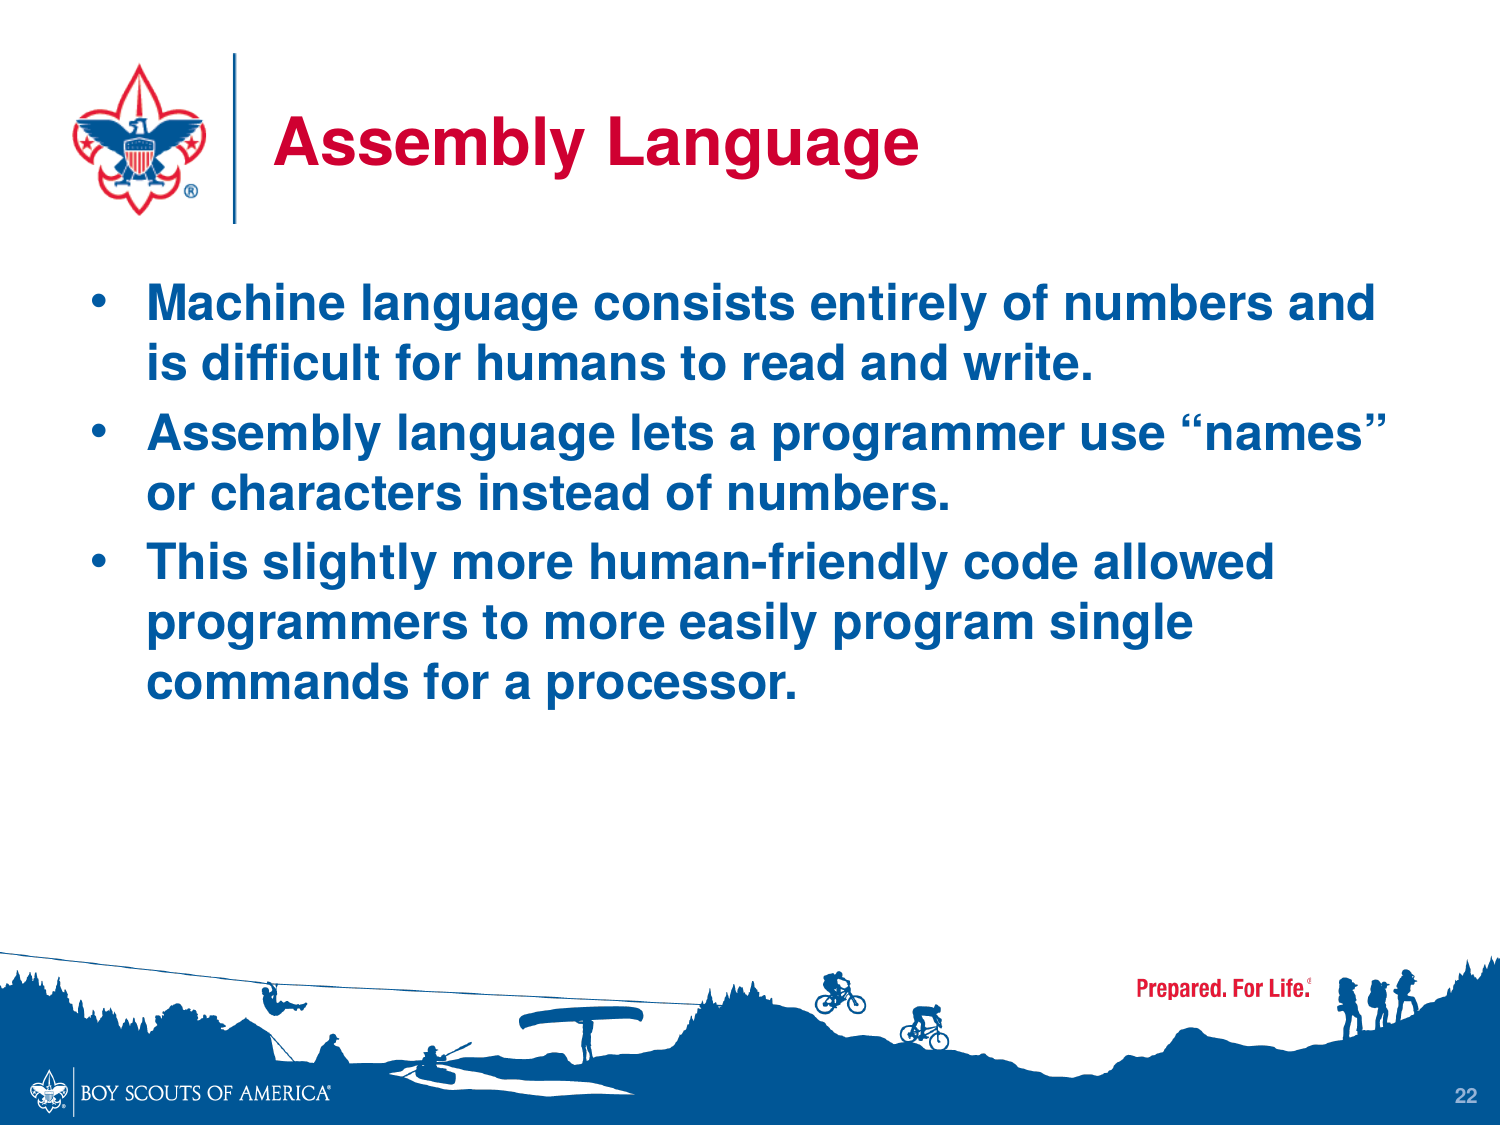

# Assembly Language
Machine language consists entirely of numbers and is difficult for humans to read and write.
Assembly language lets a programmer use “names” or characters instead of numbers.
This slightly more human-friendly code allowed programmers to more easily program single commands for a processor.

22